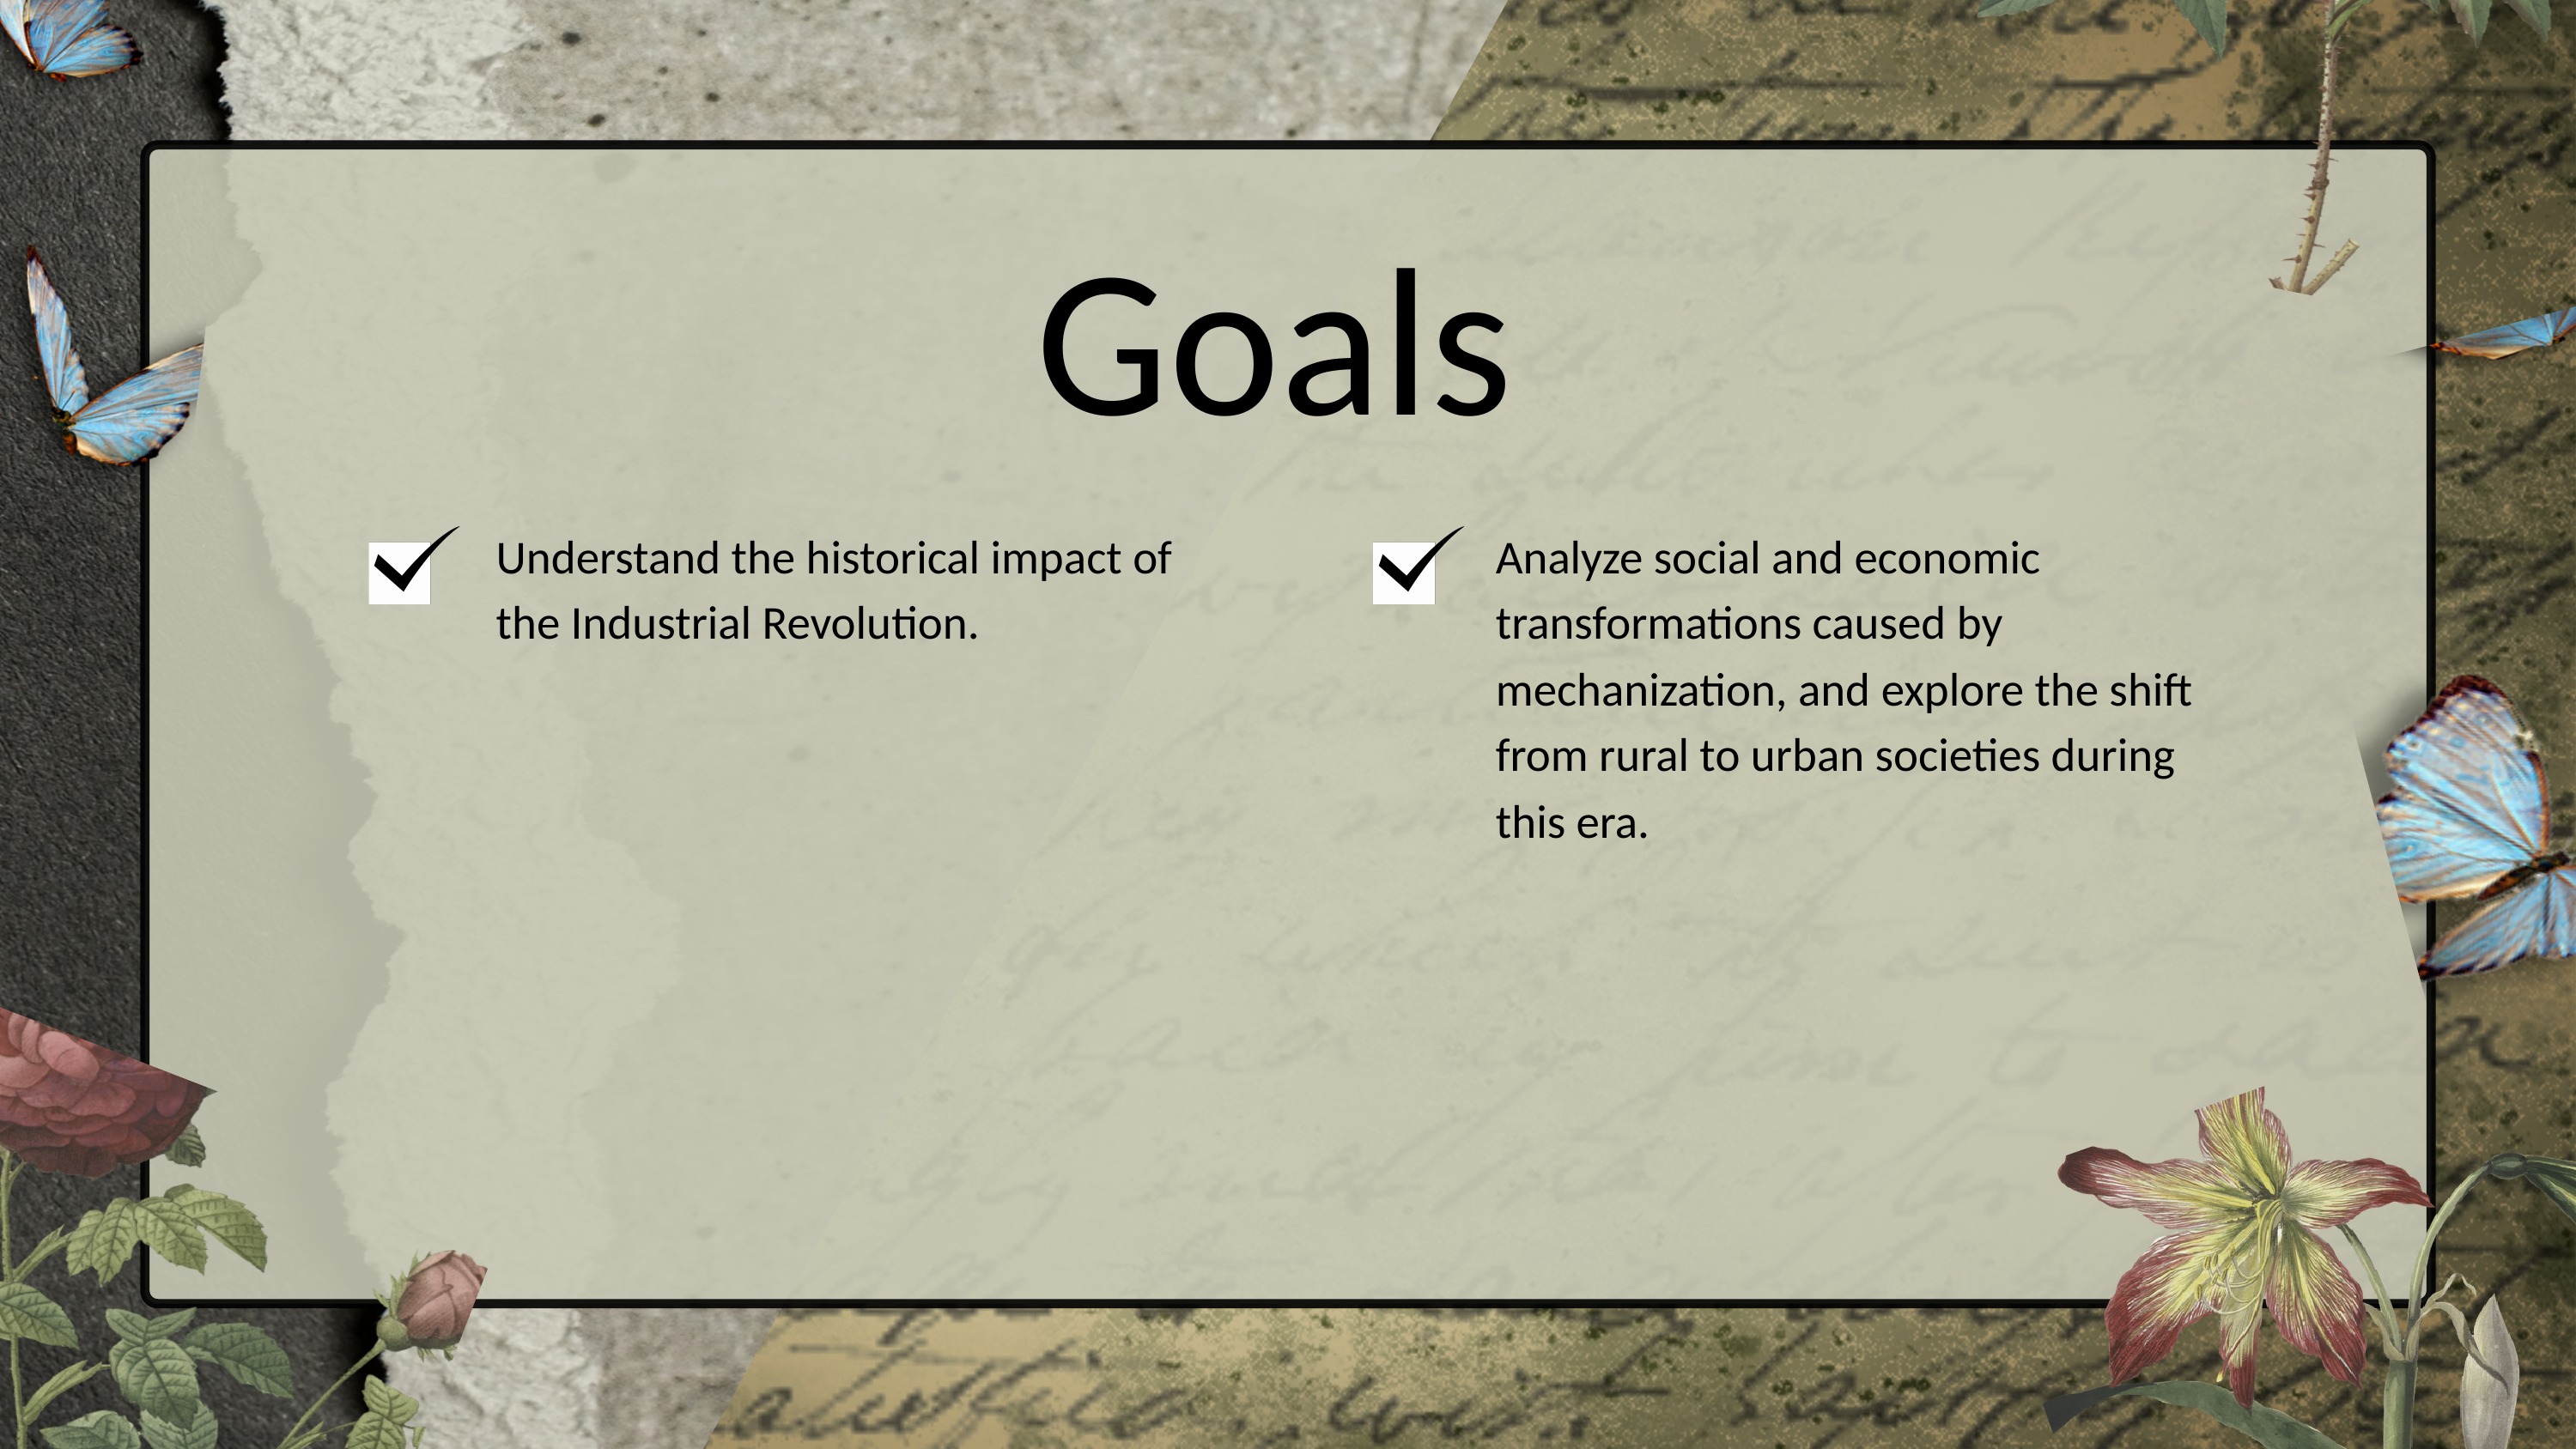

Goals

Understand the historical impact of the Industrial Revolution.
Analyze social and economic transformations caused by mechanization, and explore the shift from rural to urban societies during this era.